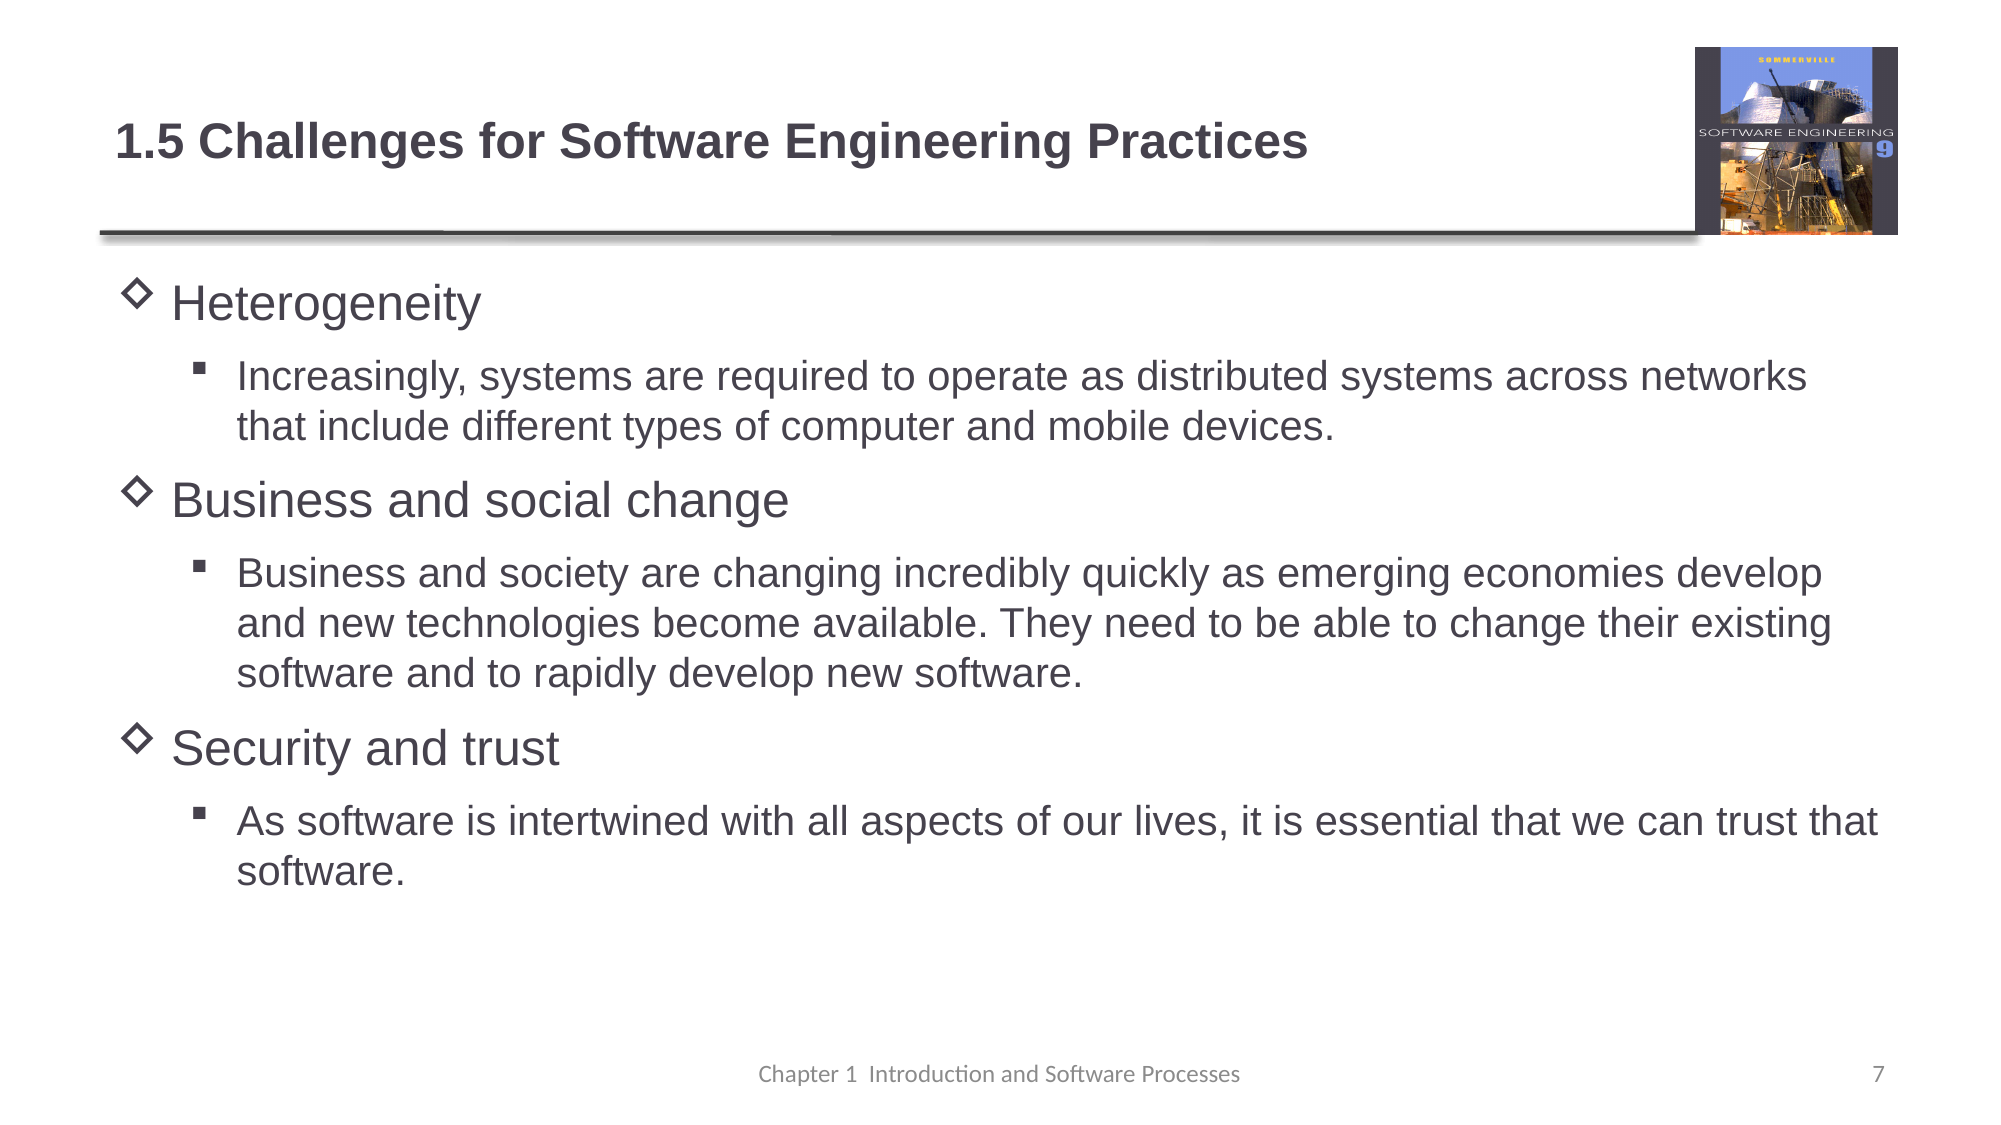

# 1.5 Challenges for Software Engineering Practices
Heterogeneity
Increasingly, systems are required to operate as distributed systems across networks that include different types of computer and mobile devices.
Business and social change
Business and society are changing incredibly quickly as emerging economies develop and new technologies become available. They need to be able to change their existing software and to rapidly develop new software.
Security and trust
As software is intertwined with all aspects of our lives, it is essential that we can trust that software.
Chapter 1  Introduction and Software Processes
7